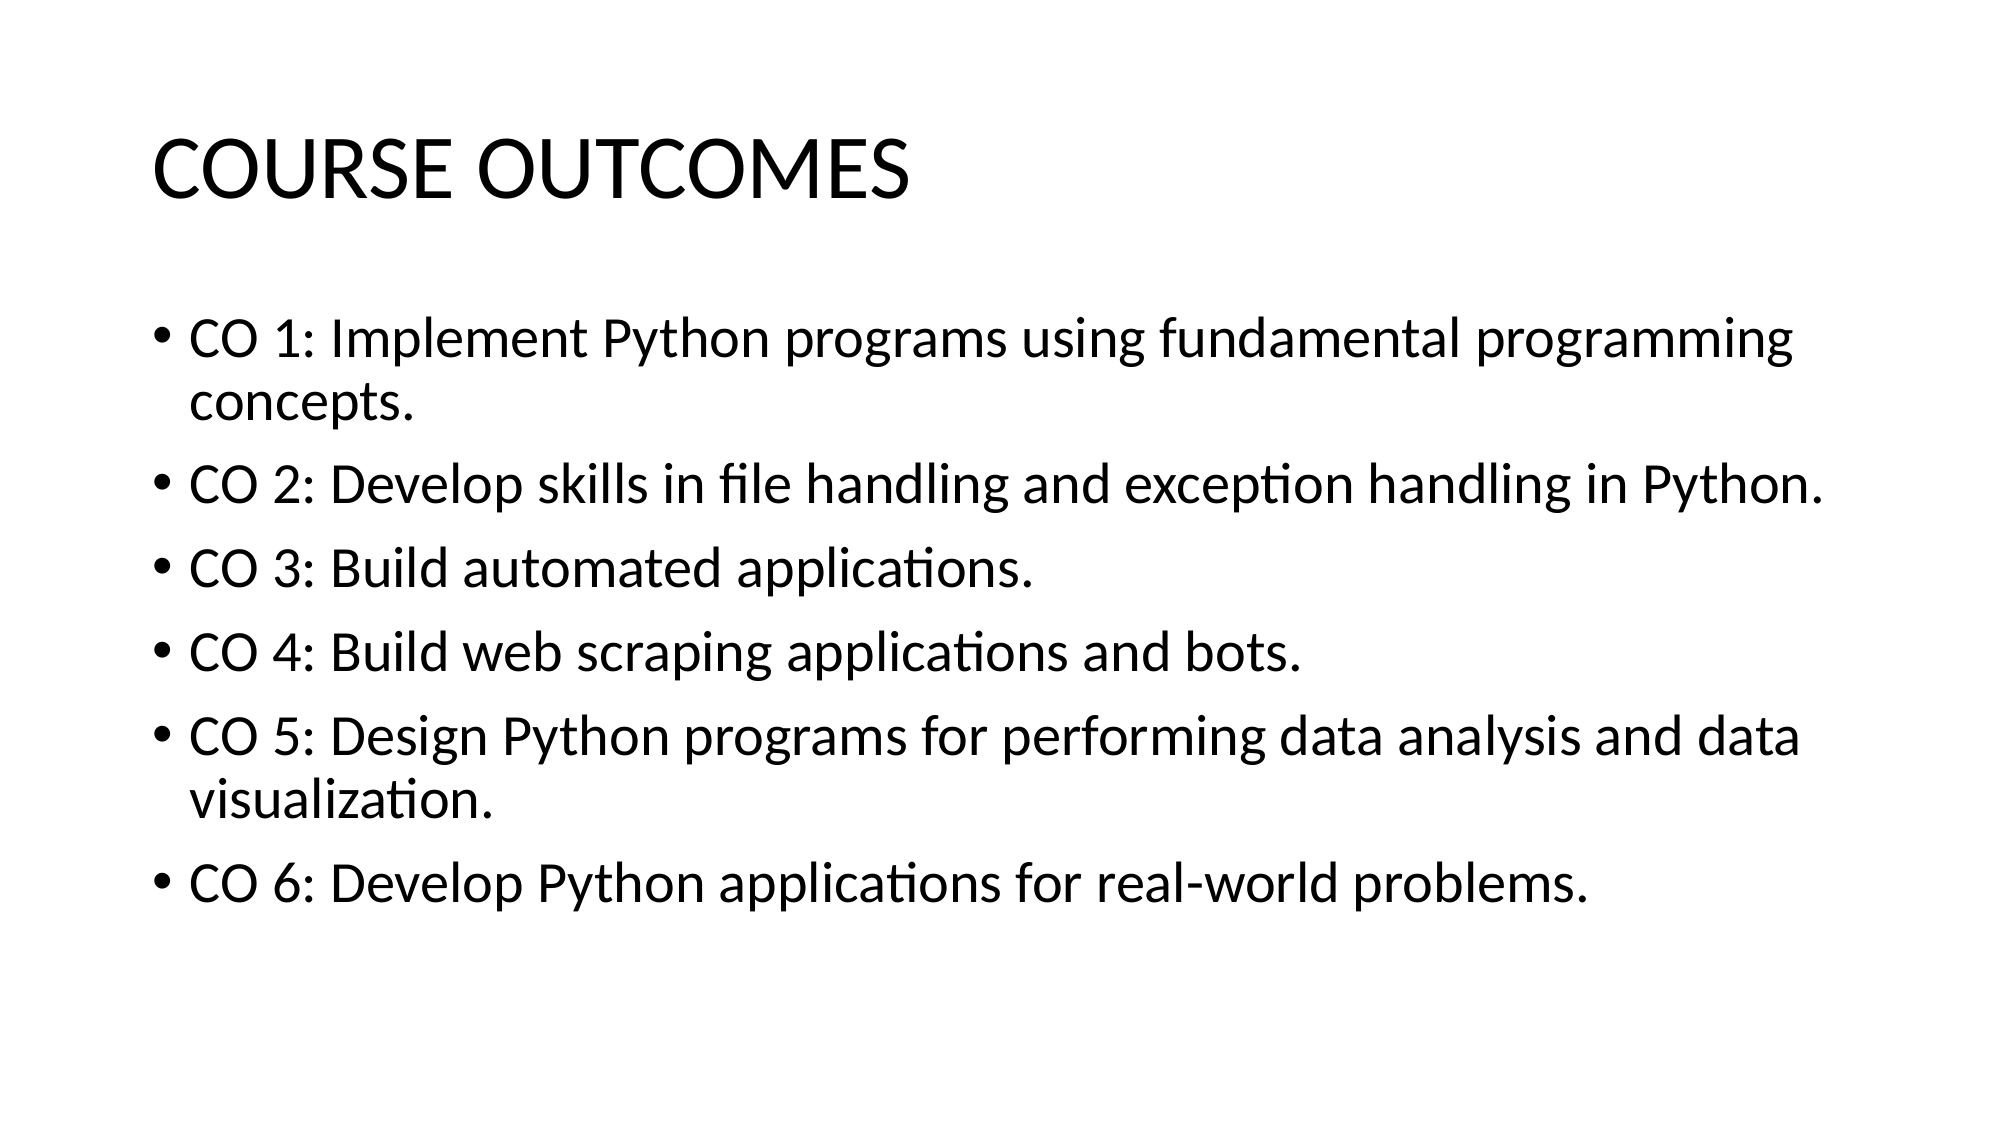

# COURSE OUTCOMES
CO 1: Implement Python programs using fundamental programming concepts.
CO 2: Develop skills in file handling and exception handling in Python.
CO 3: Build automated applications.
CO 4: Build web scraping applications and bots.
CO 5: Design Python programs for performing data analysis and data visualization.
CO 6: Develop Python applications for real-world problems.